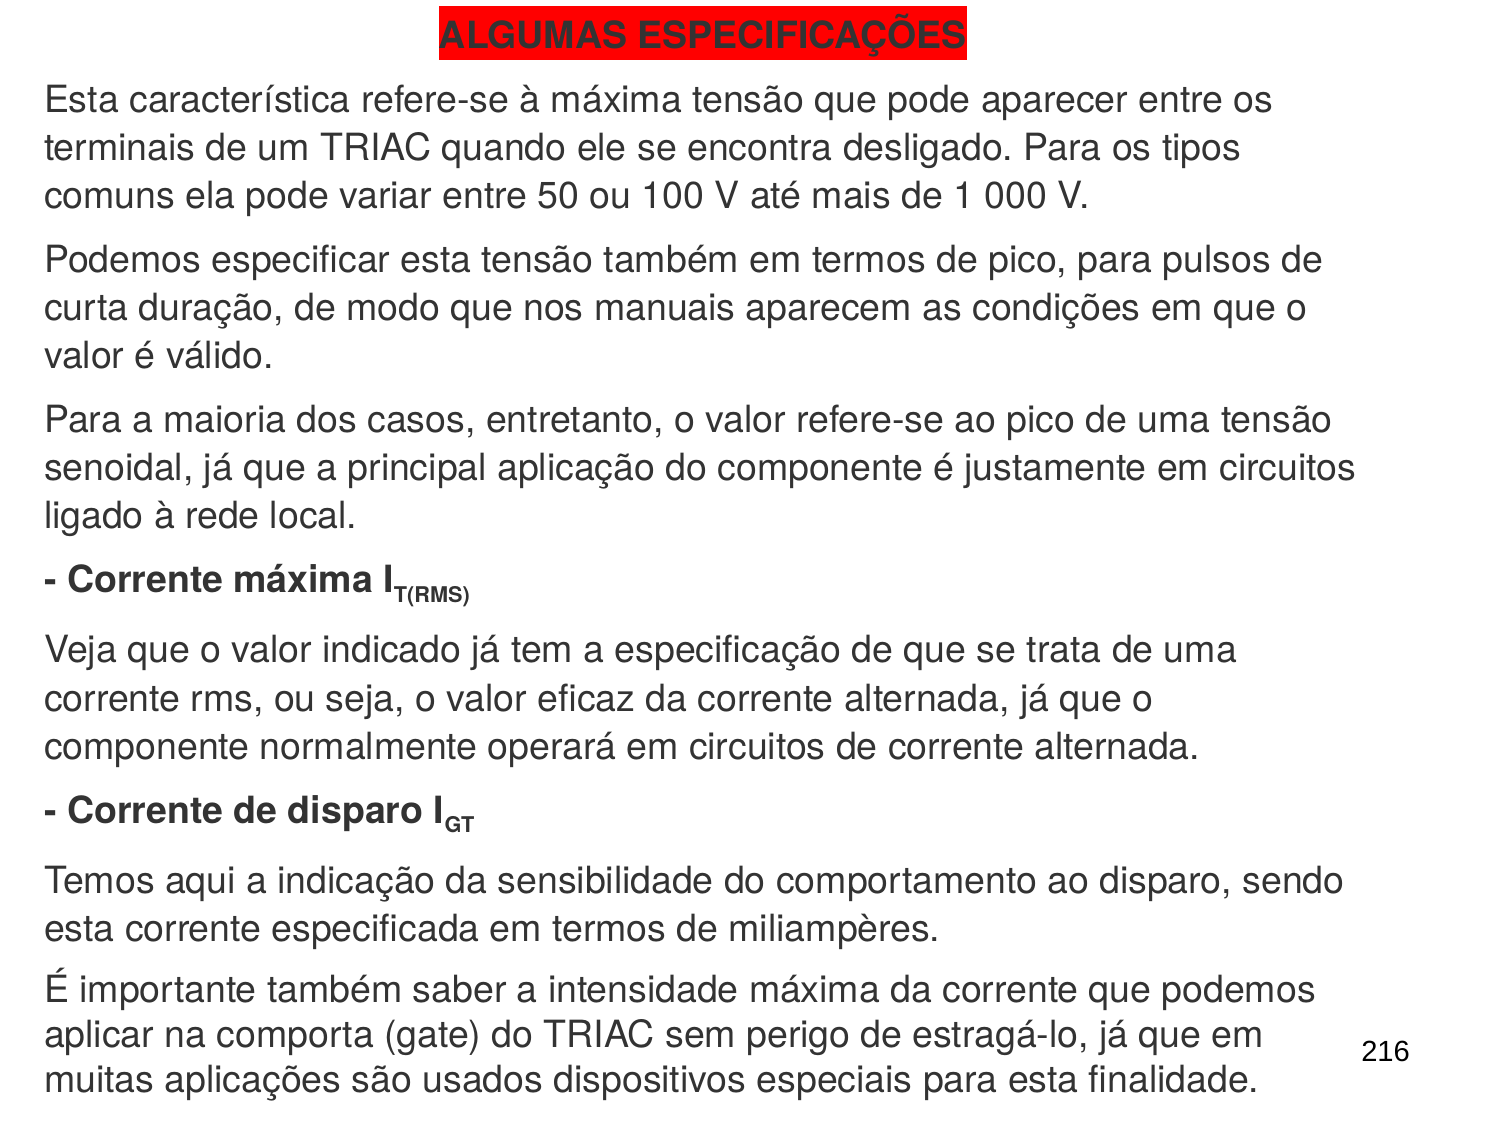

ALGUMAS ESPECIFICAÇÕES
Esta característica refere-se à máxima tensão que pode aparecer entre os terminais de um TRIAC quando ele se encontra desligado. Para os tipos comuns ela pode variar entre 50 ou 100 V até mais de 1 000 V.
Podemos especificar esta tensão também em termos de pico, para pulsos de curta duração, de modo que nos manuais aparecem as condições em que o valor é válido.
Para a maioria dos casos, entretanto, o valor refere-se ao pico de uma tensão senoidal, já que a principal aplicação do componente é justamente em circuitos ligado à rede local.
- Corrente máxima IT(RMS)
Veja que o valor indicado já tem a especificação de que se trata de uma corrente rms, ou seja, o valor eficaz da corrente alternada, já que o componente normalmente operará em circuitos de corrente alternada.
- Corrente de disparo IGT
Temos aqui a indicação da sensibilidade do comportamento ao disparo, sendo esta corrente especificada em termos de miliampères.
É importante também saber a intensidade máxima da corrente que podemos aplicar na comporta (gate) do TRIAC sem perigo de estragá-lo, já que em muitas aplicações são usados dispositivos especiais para esta finalidade.
216